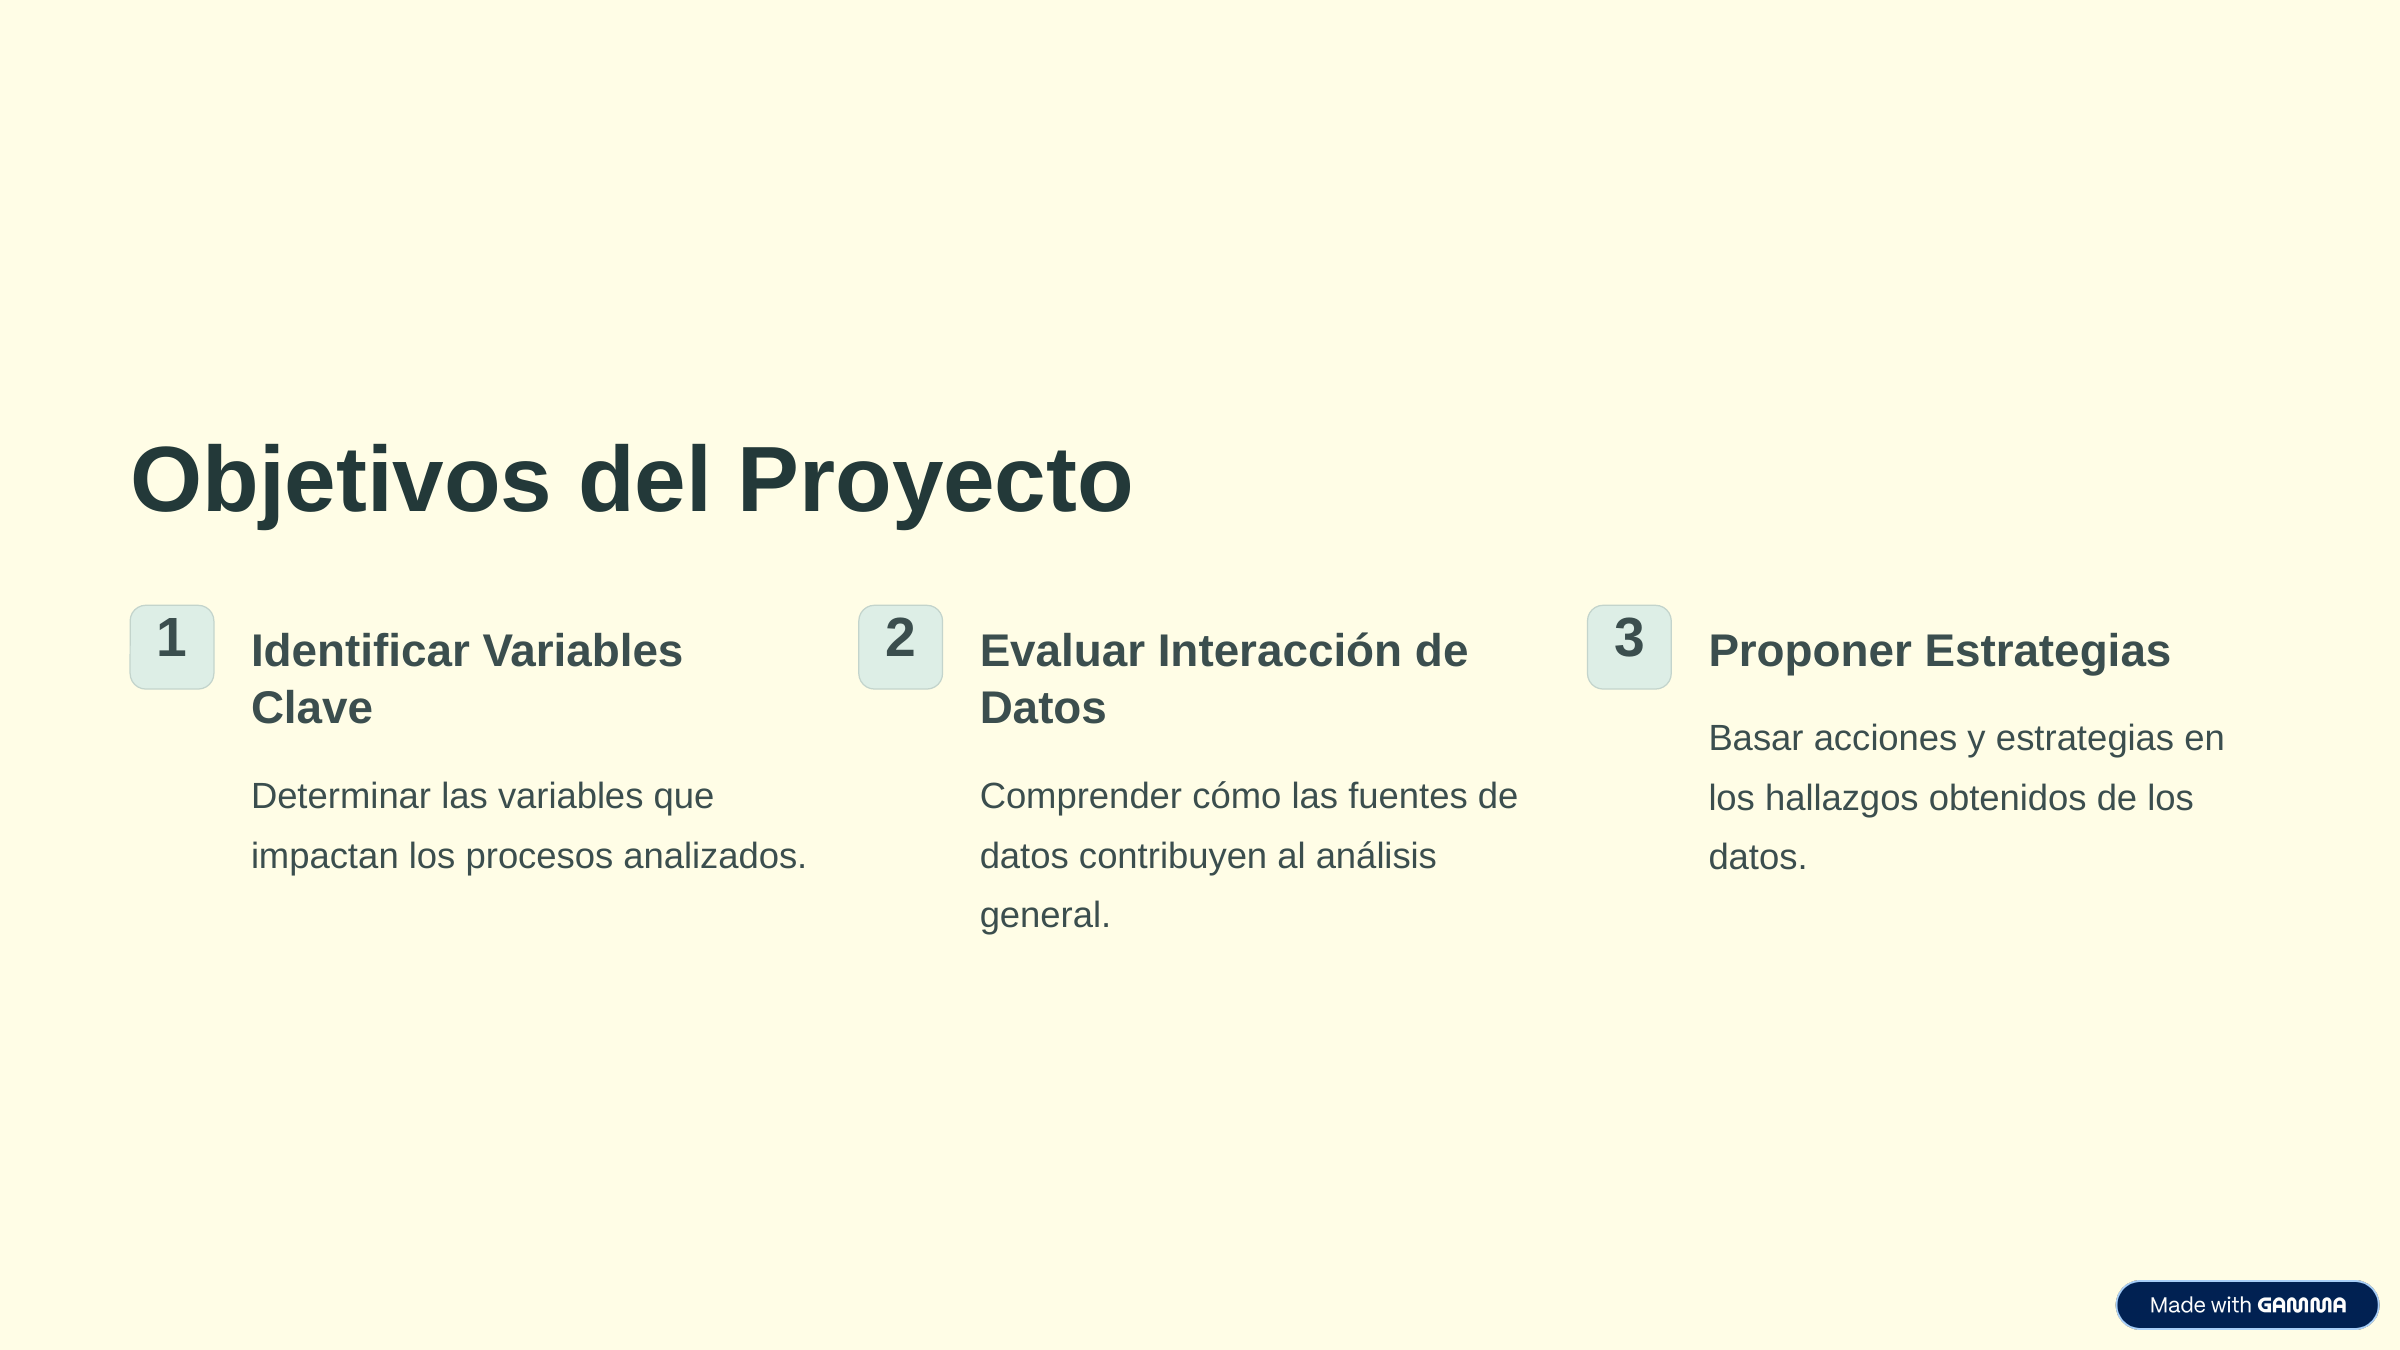

Objetivos del Proyecto

1
2
3
Identificar Variables Clave
Evaluar Interacción de Datos
Proponer Estrategias
Basar acciones y estrategias en los hallazgos obtenidos de los datos.
Determinar las variables que impactan los procesos analizados.
Comprender cómo las fuentes de datos contribuyen al análisis general.